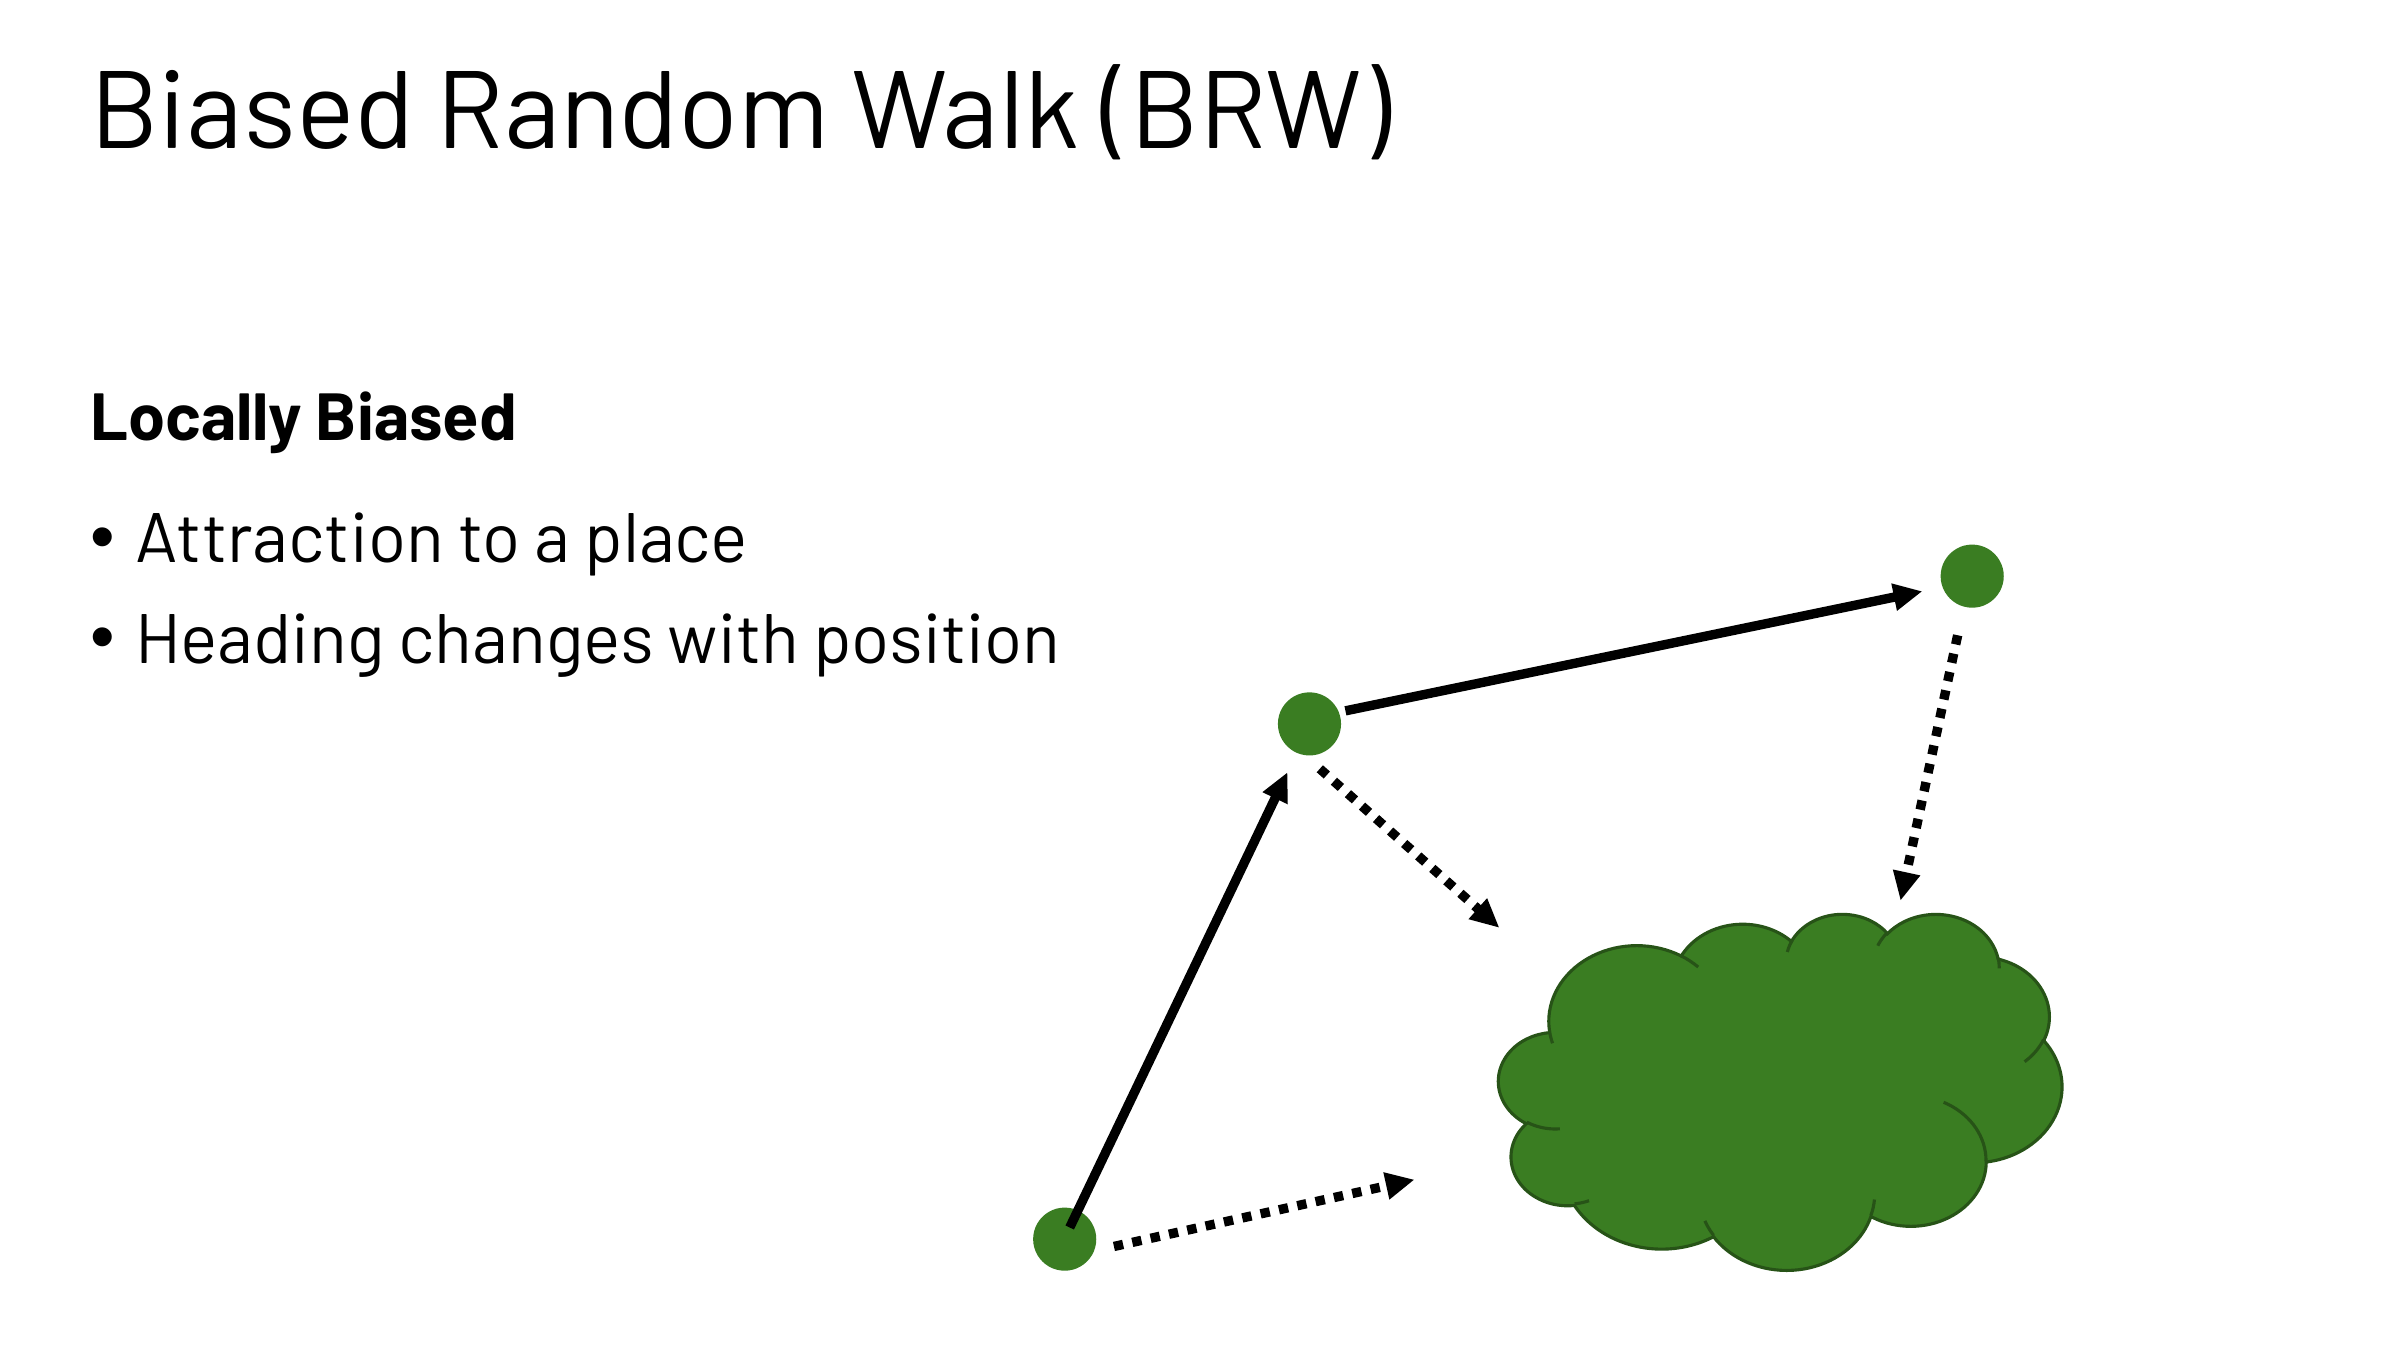

# Biased Random Walk (BRW)
Locally Biased
Attraction to a place
Heading changes with position